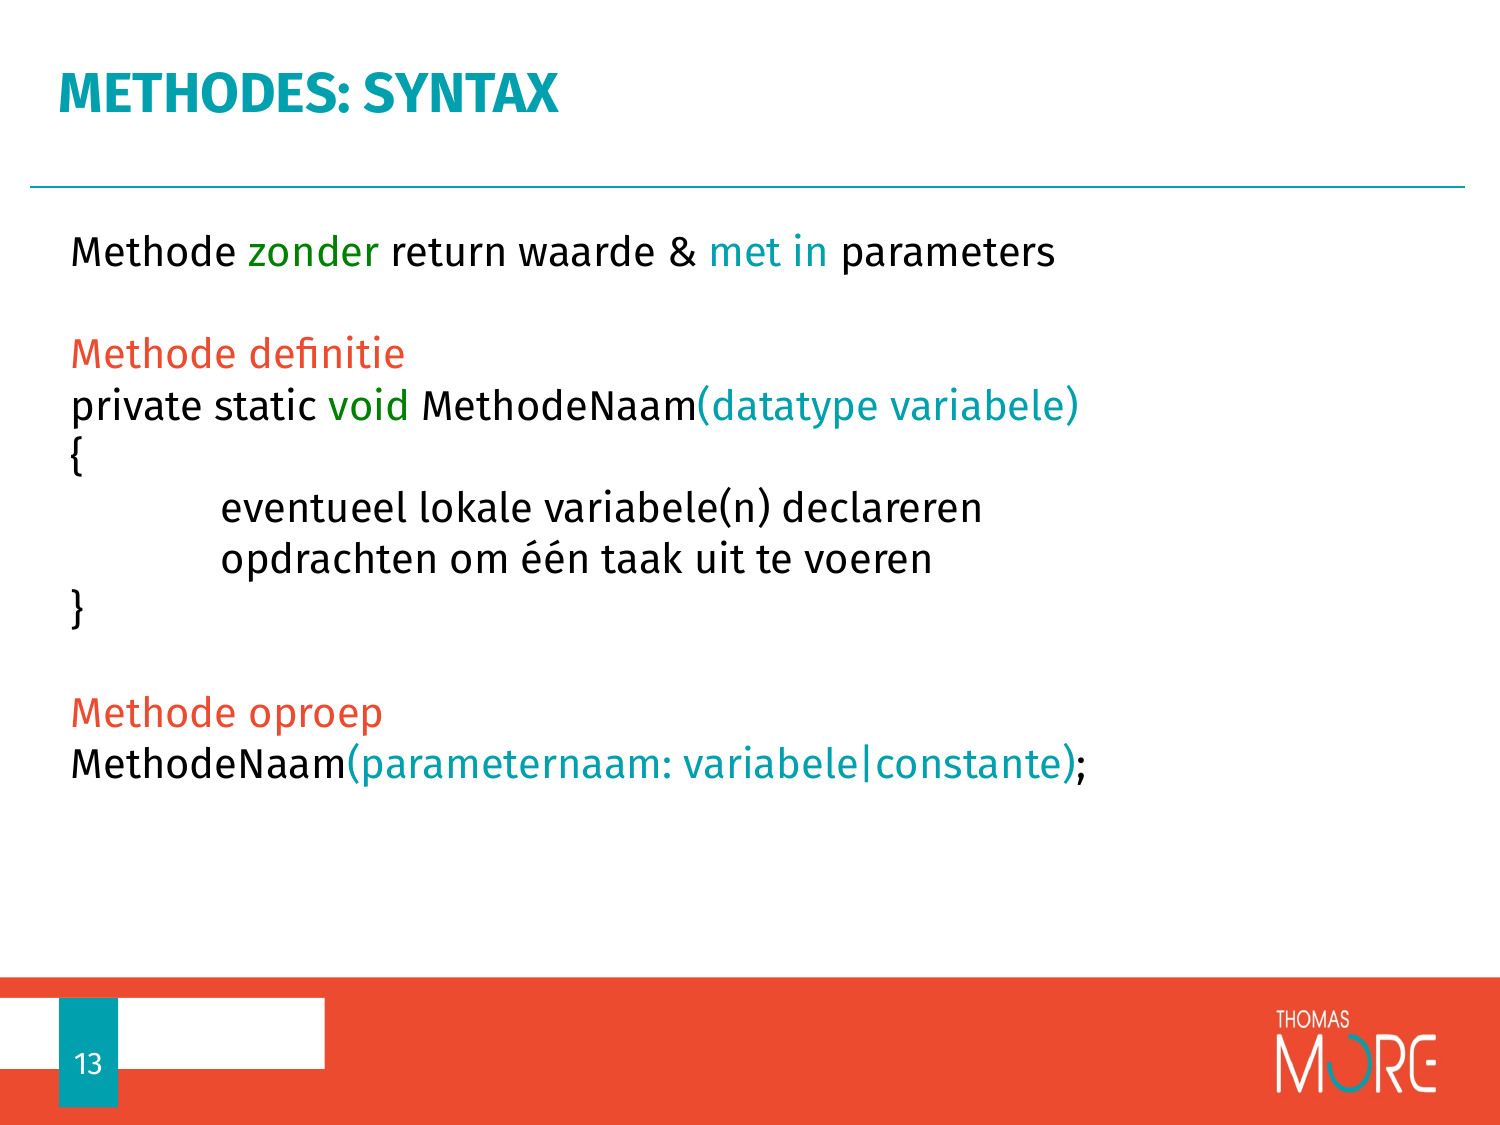

# METHODES: SYNTAX
Methode zonder return waarde & met in parameters

Methode definitie
private static void MethodeNaam(datatype variabele)
{
	eventueel lokale variabele(n) declareren
	opdrachten om één taak uit te voeren
}

Methode oproep
MethodeNaam(parameternaam: variabele|constante);

13